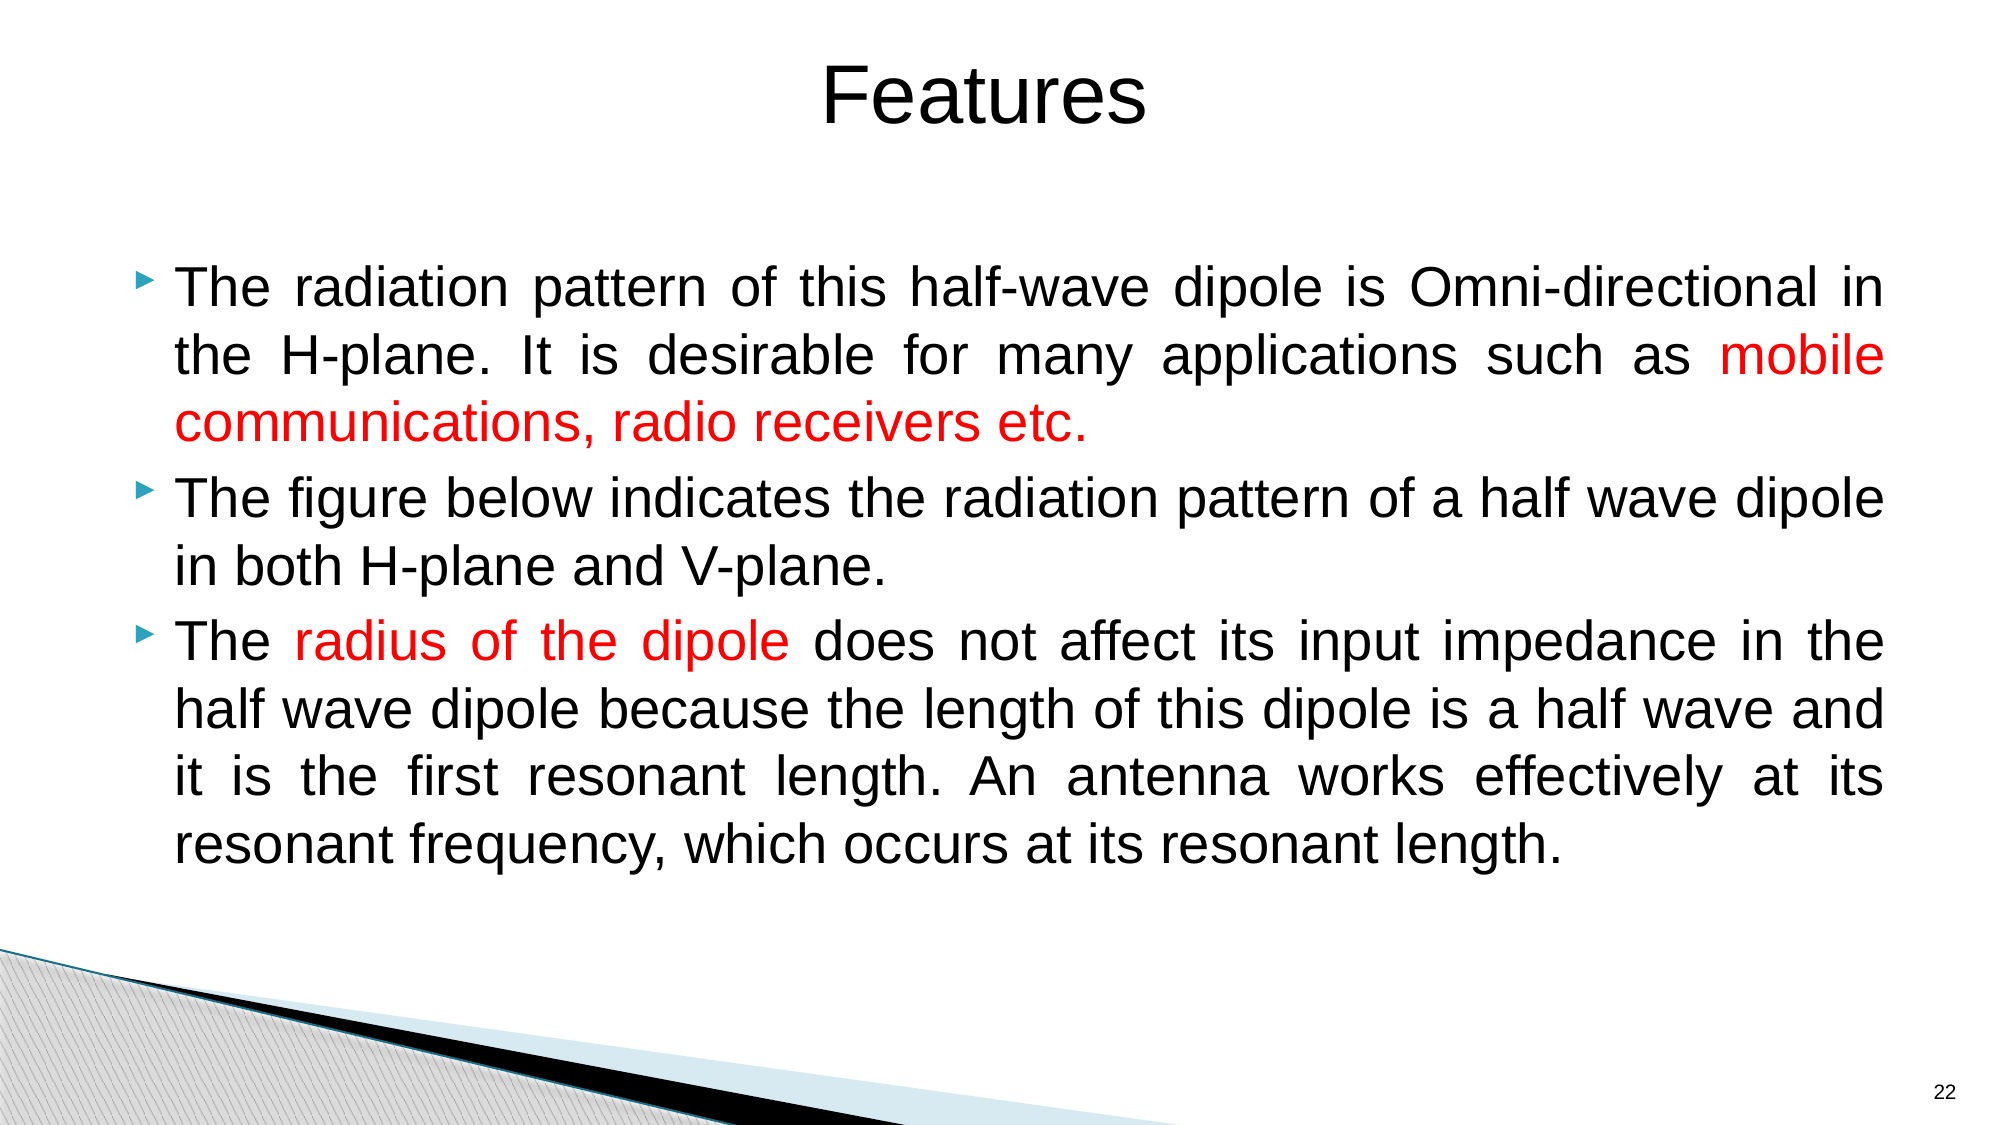

Features
The radiation pattern of this half-wave dipole is Omni-directional in the H-plane. It is desirable for many applications such as mobile communications, radio receivers etc.
The figure below indicates the radiation pattern of a half wave dipole in both H-plane and V-plane.
The radius of the dipole does not affect its input impedance in the half wave dipole because the length of this dipole is a half wave and it is the first resonant length. An antenna works effectively at its resonant frequency, which occurs at its resonant length.

22